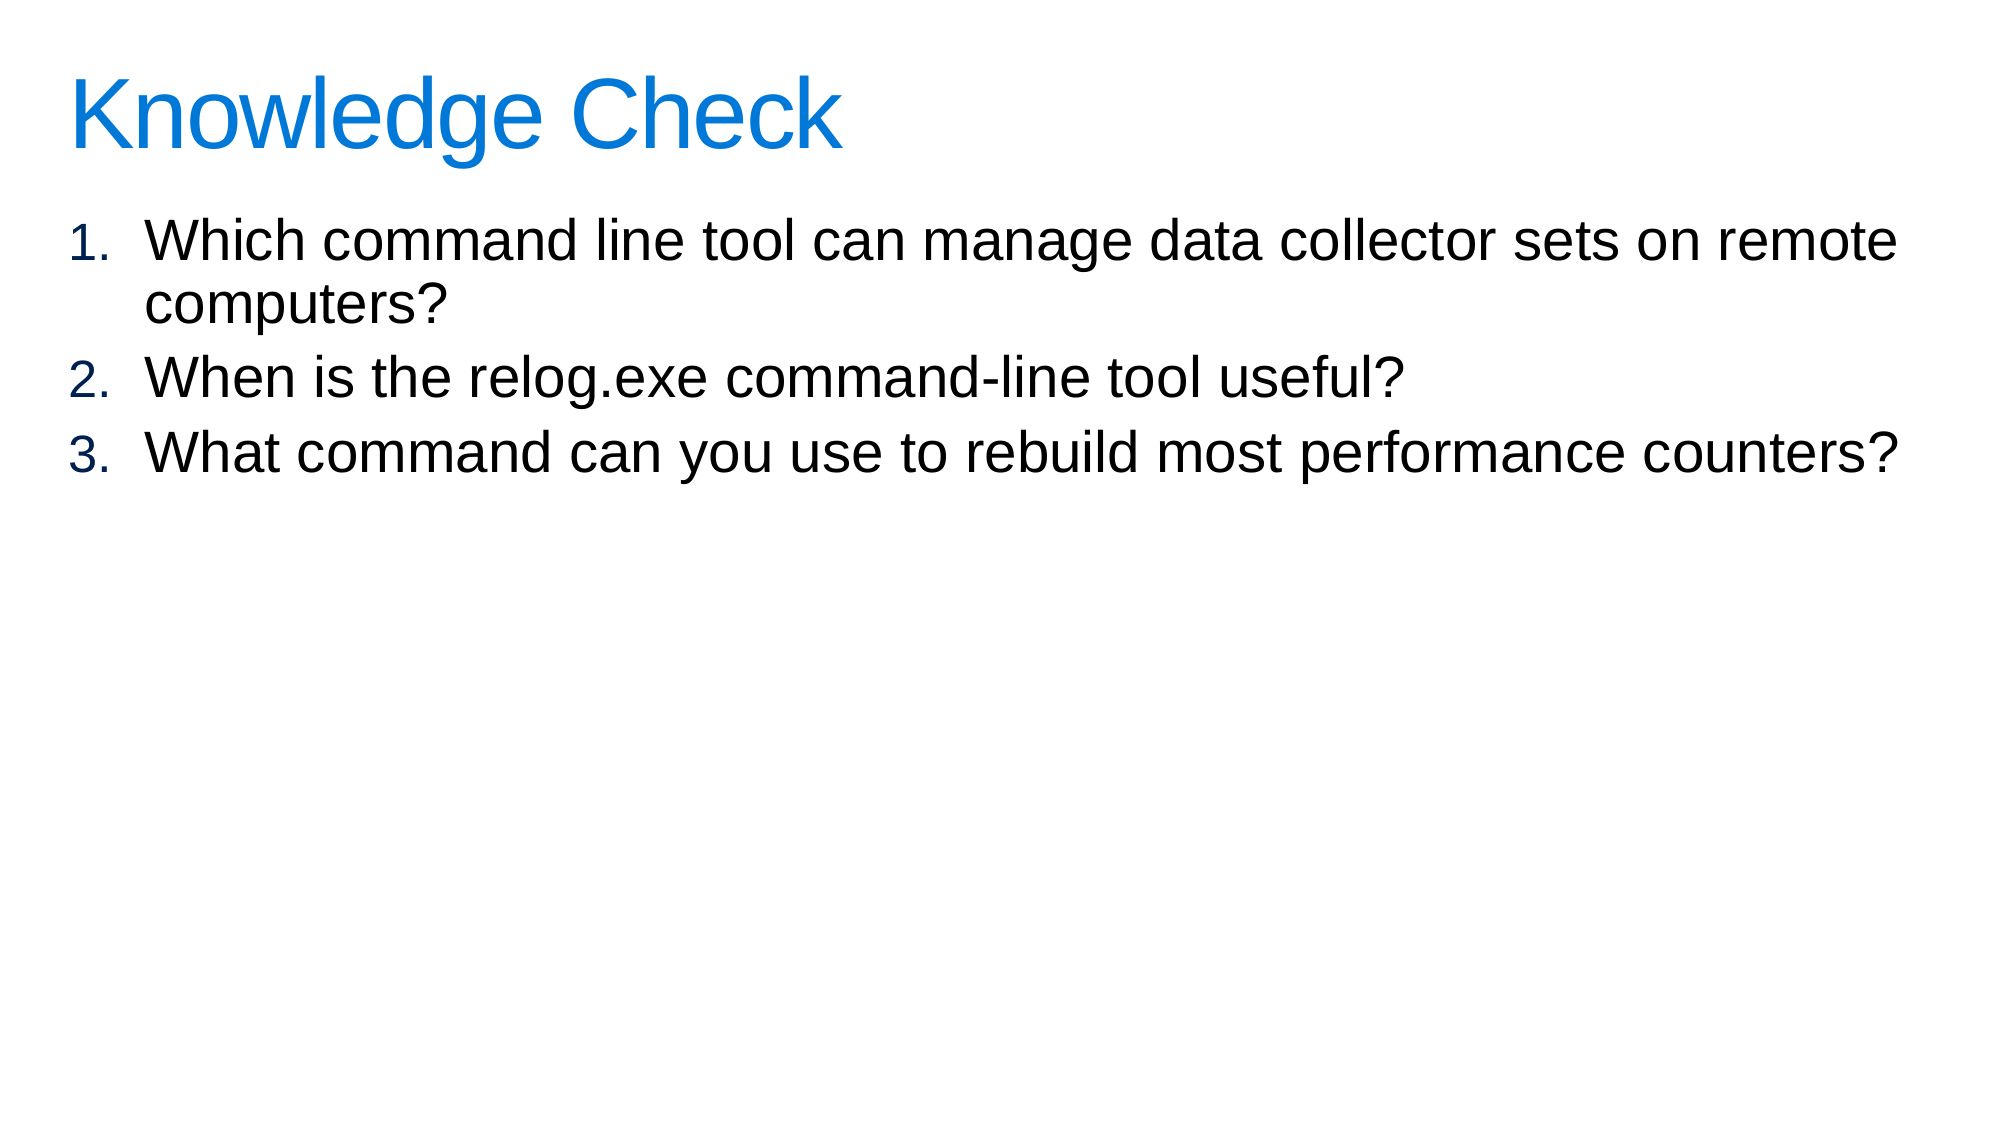

# Knowledge Check
Which command line tool can manage data collector sets on remote computers?
When is the relog.exe command-line tool useful?
What command can you use to rebuild most performance counters?